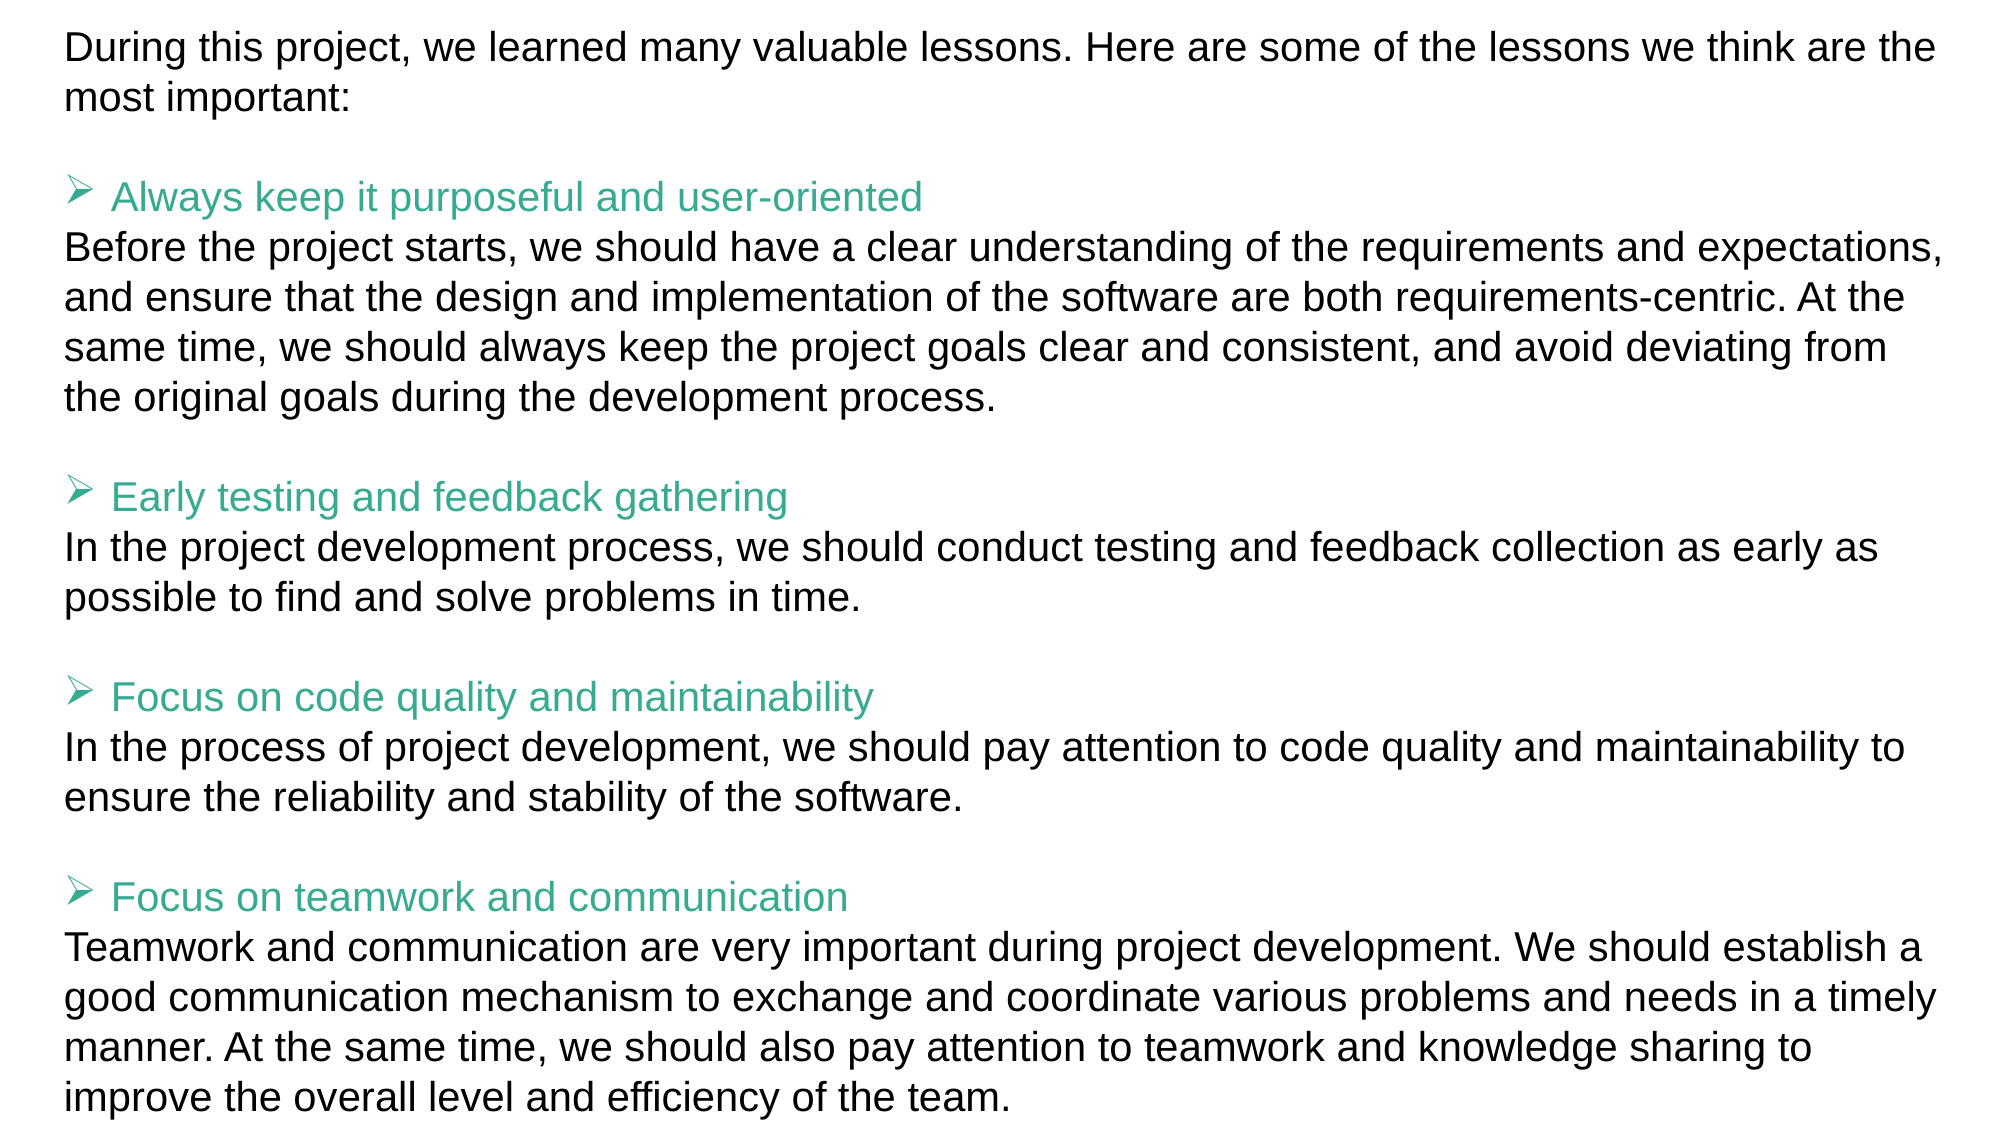

During this project, we learned many valuable lessons. Here are some of the lessons we think are the most important:

Always keep it purposeful and user-oriented
Before the project starts, we should have a clear understanding of the requirements and expectations, and ensure that the design and implementation of the software are both requirements-centric. At the same time, we should always keep the project goals clear and consistent, and avoid deviating from the original goals during the development process.

Early testing and feedback gathering
In the project development process, we should conduct testing and feedback collection as early as possible to find and solve problems in time.

Focus on code quality and maintainability
In the process of project development, we should pay attention to code quality and maintainability to ensure the reliability and stability of the software.

Focus on teamwork and communication
Teamwork and communication are very important during project development. We should establish a good communication mechanism to exchange and coordinate various problems and needs in a timely manner. At the same time, we should also pay attention to teamwork and knowledge sharing to improve the overall level and efficiency of the team.